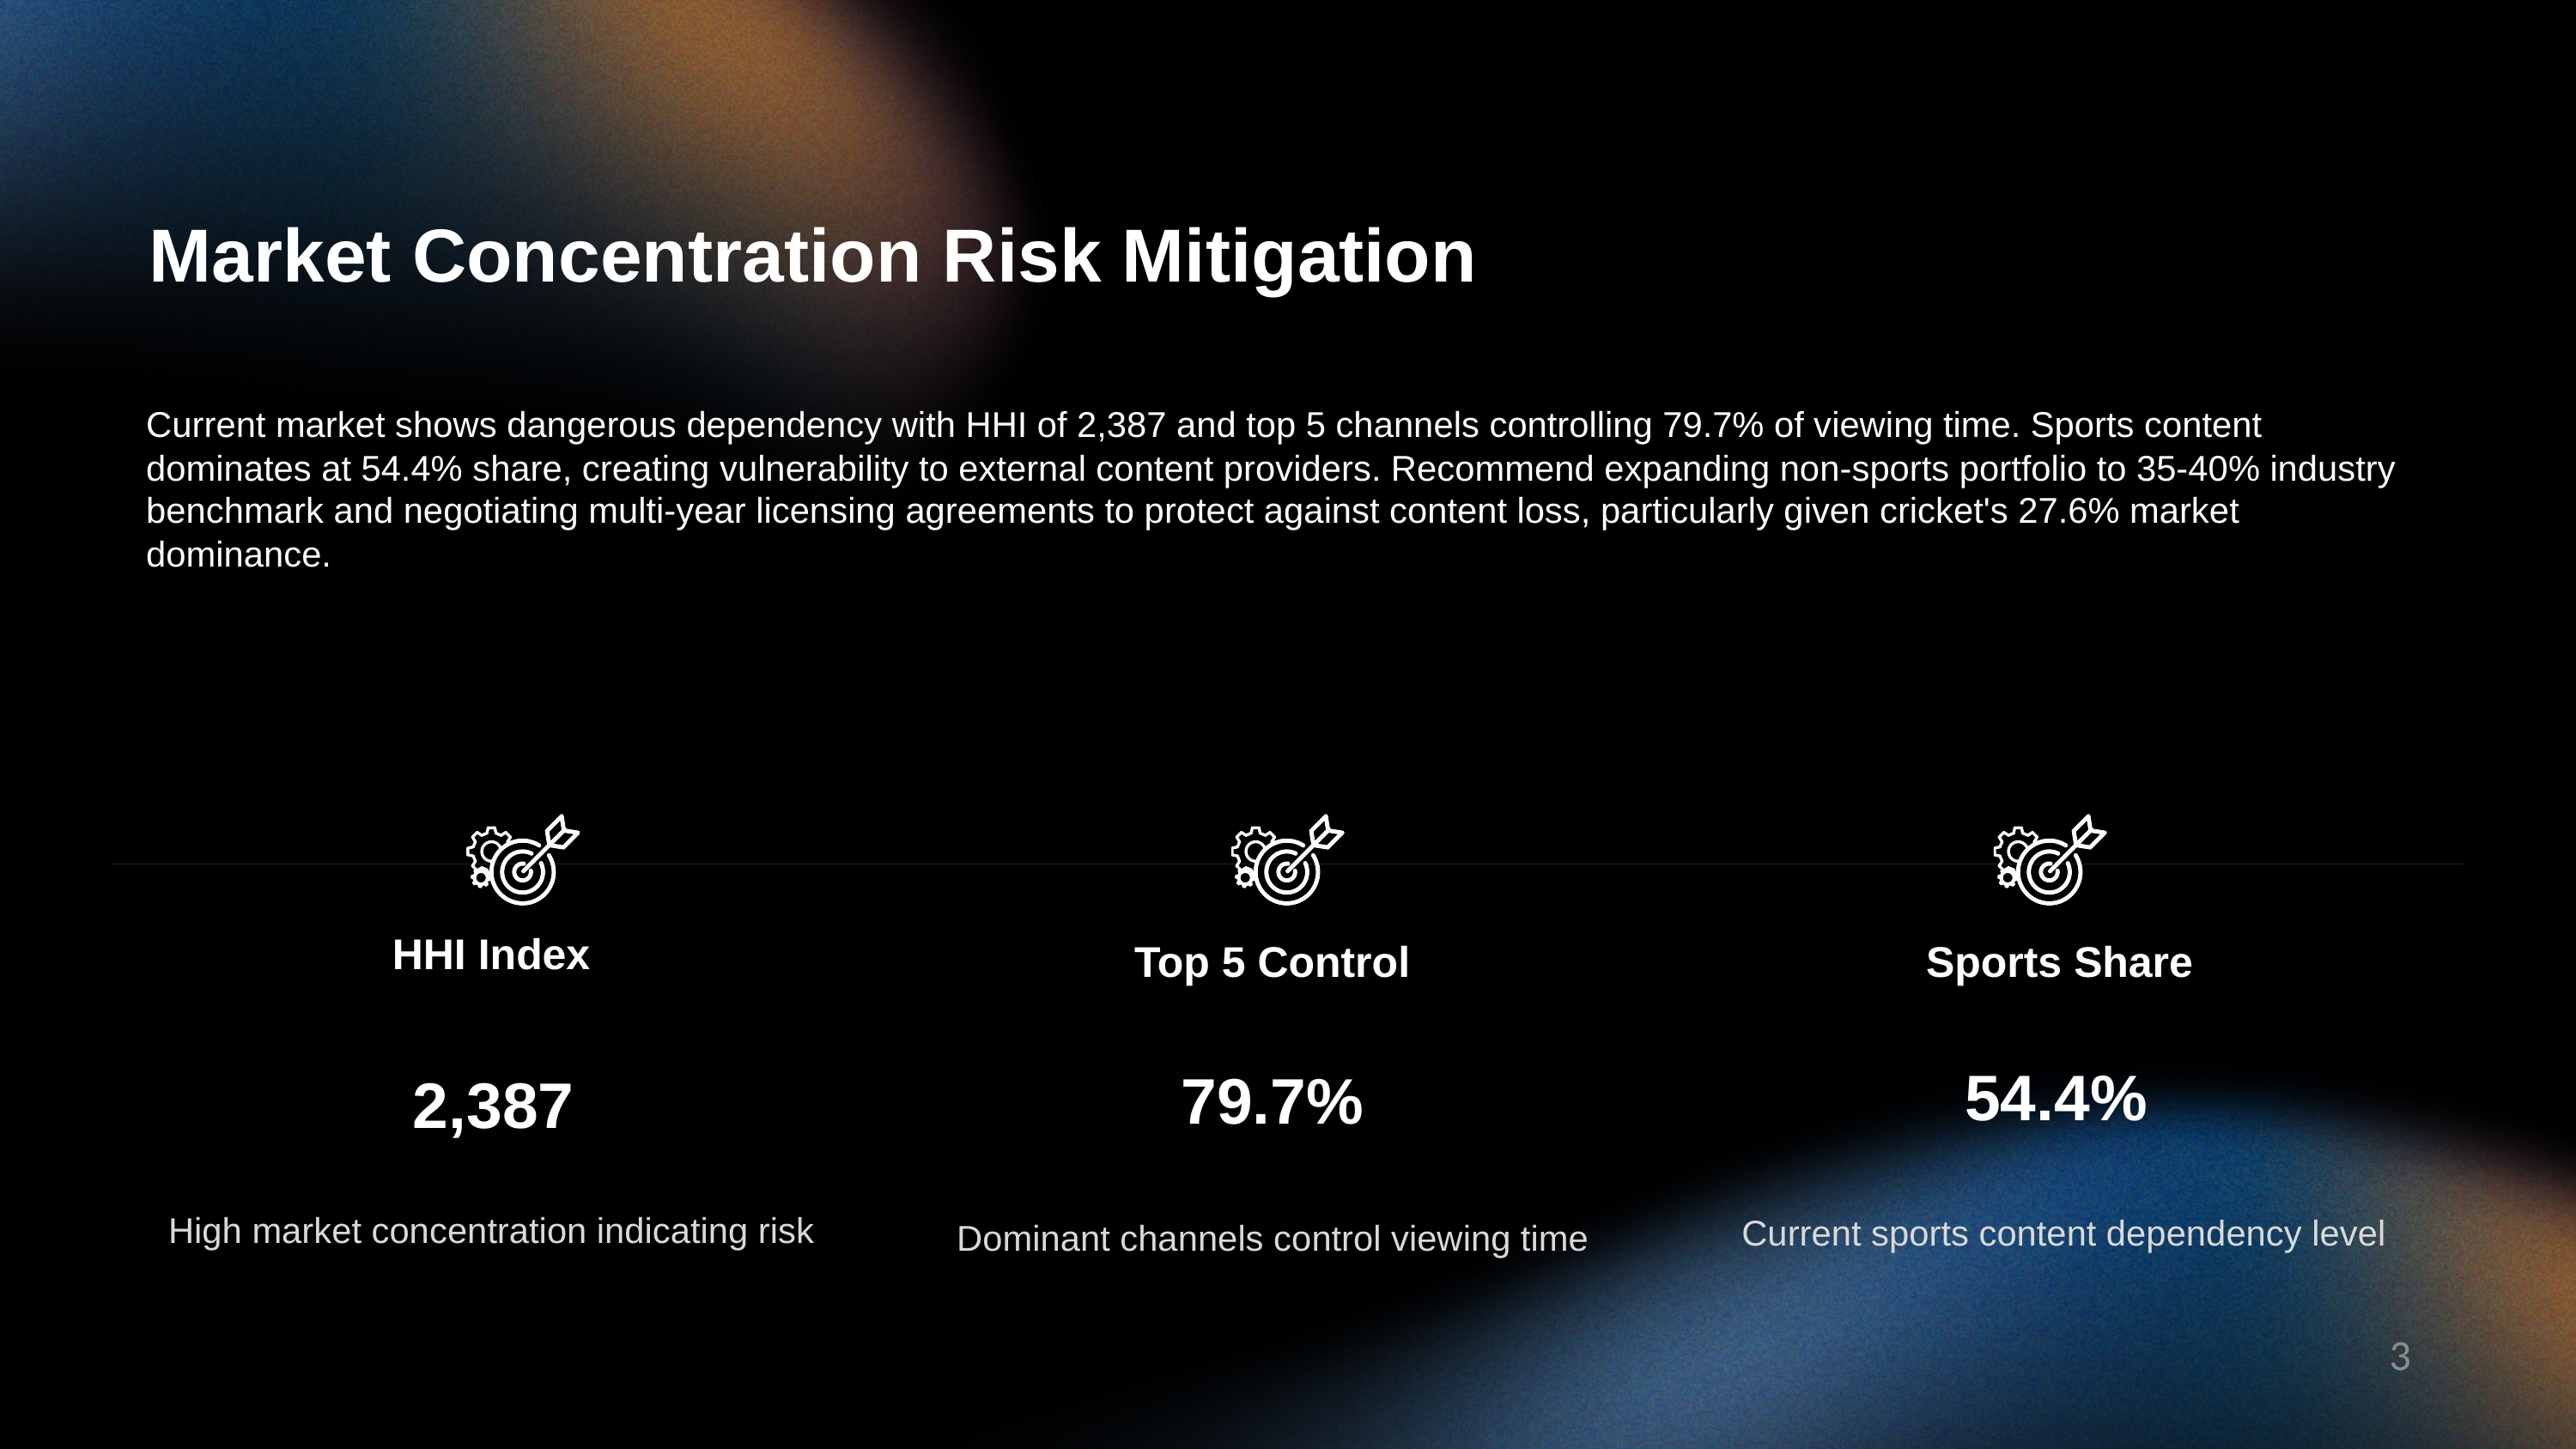

Market Concentration Risk Mitigation
Current market shows dangerous dependency with HHI of 2,387 and top 5 channels controlling 79.7% of viewing time. Sports content dominates at 54.4% share, creating vulnerability to external content providers. Recommend expanding non-sports portfolio to 35-40% industry benchmark and negotiating multi-year licensing agreements to protect against content loss, particularly given cricket's 27.6% market dominance.

HHI Index
Top 5 Control
Sports Share
54.4%
79.7%
2,387

High market concentration indicating risk
Current sports content dependency level
Dominant channels control viewing time
3